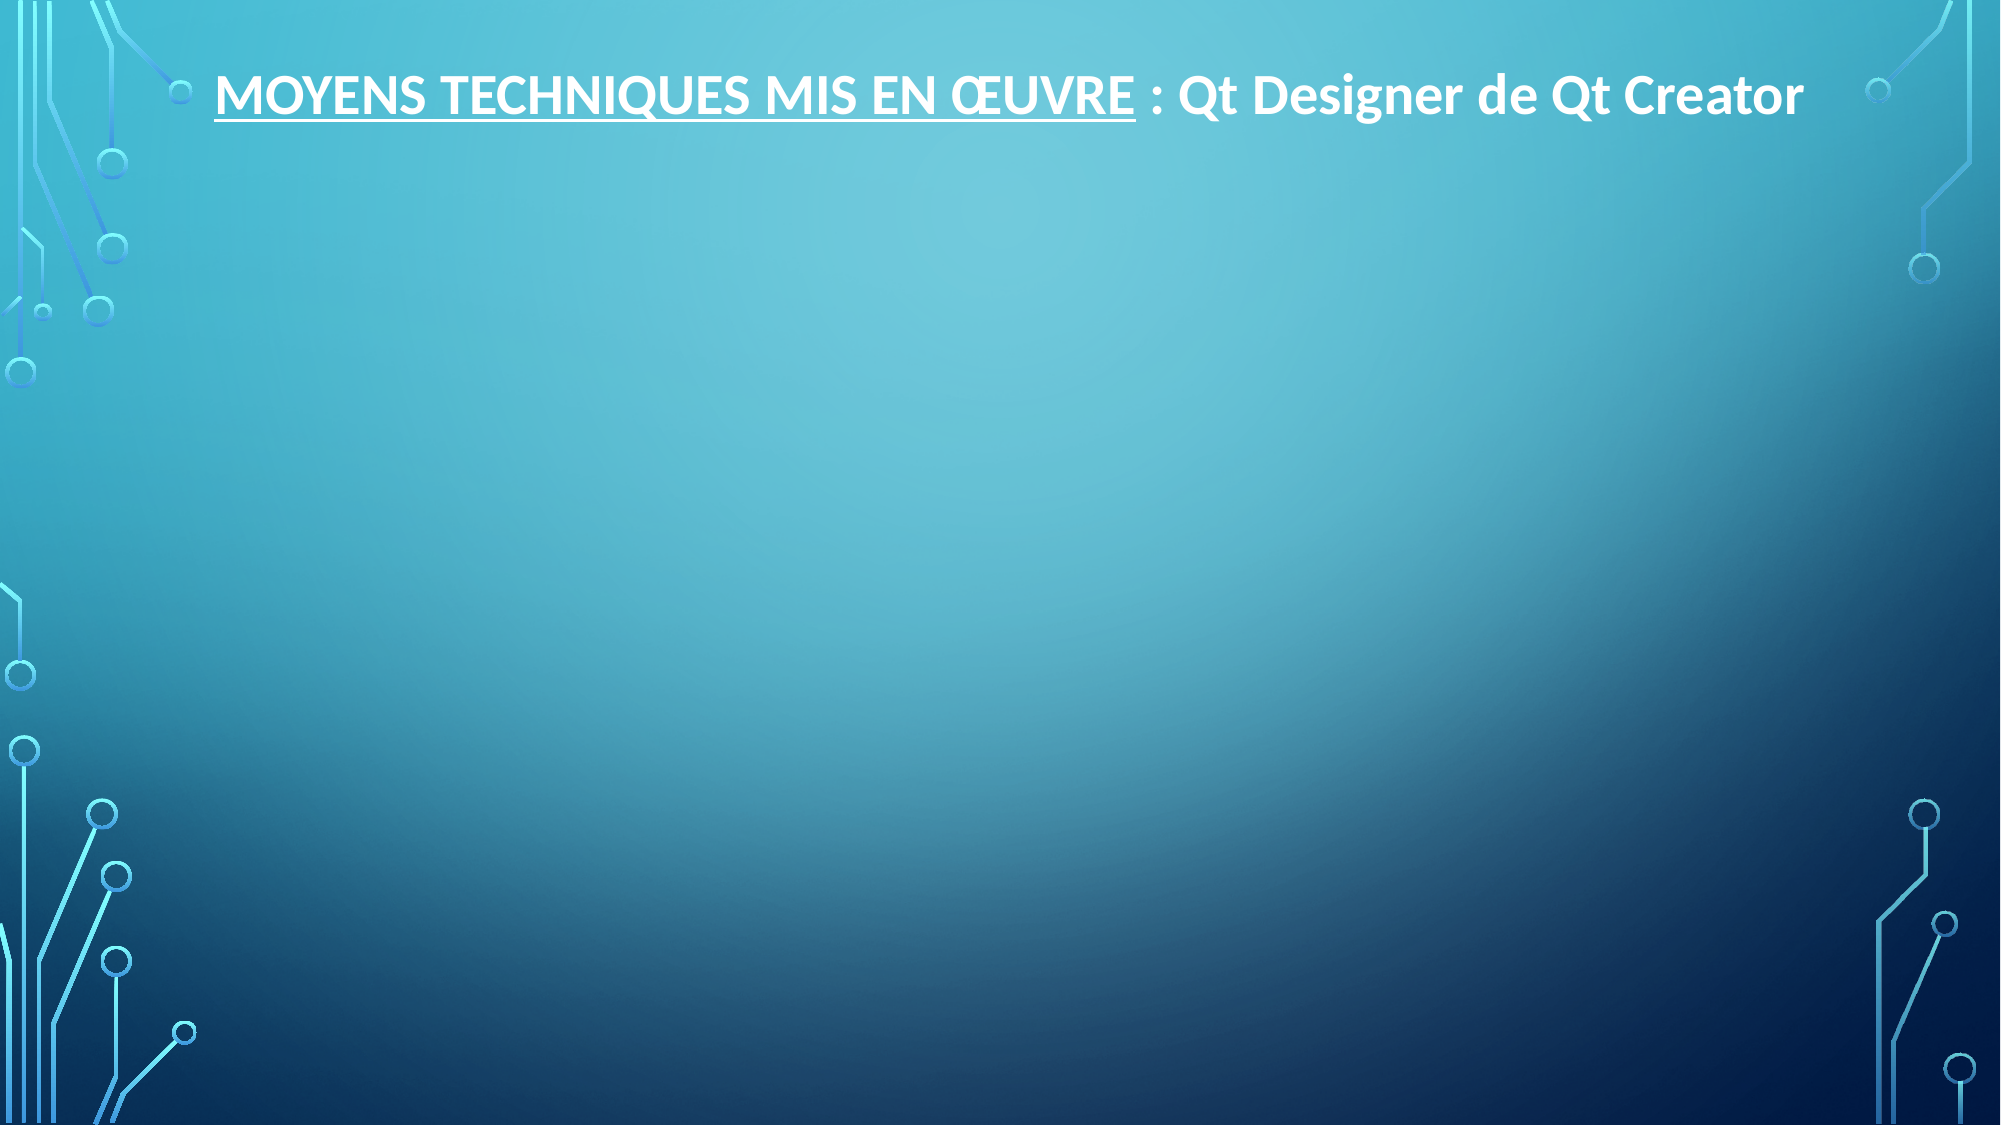

MOYENS TECHNIQUES MIS EN ŒUVRE : Qt Designer de Qt Creator